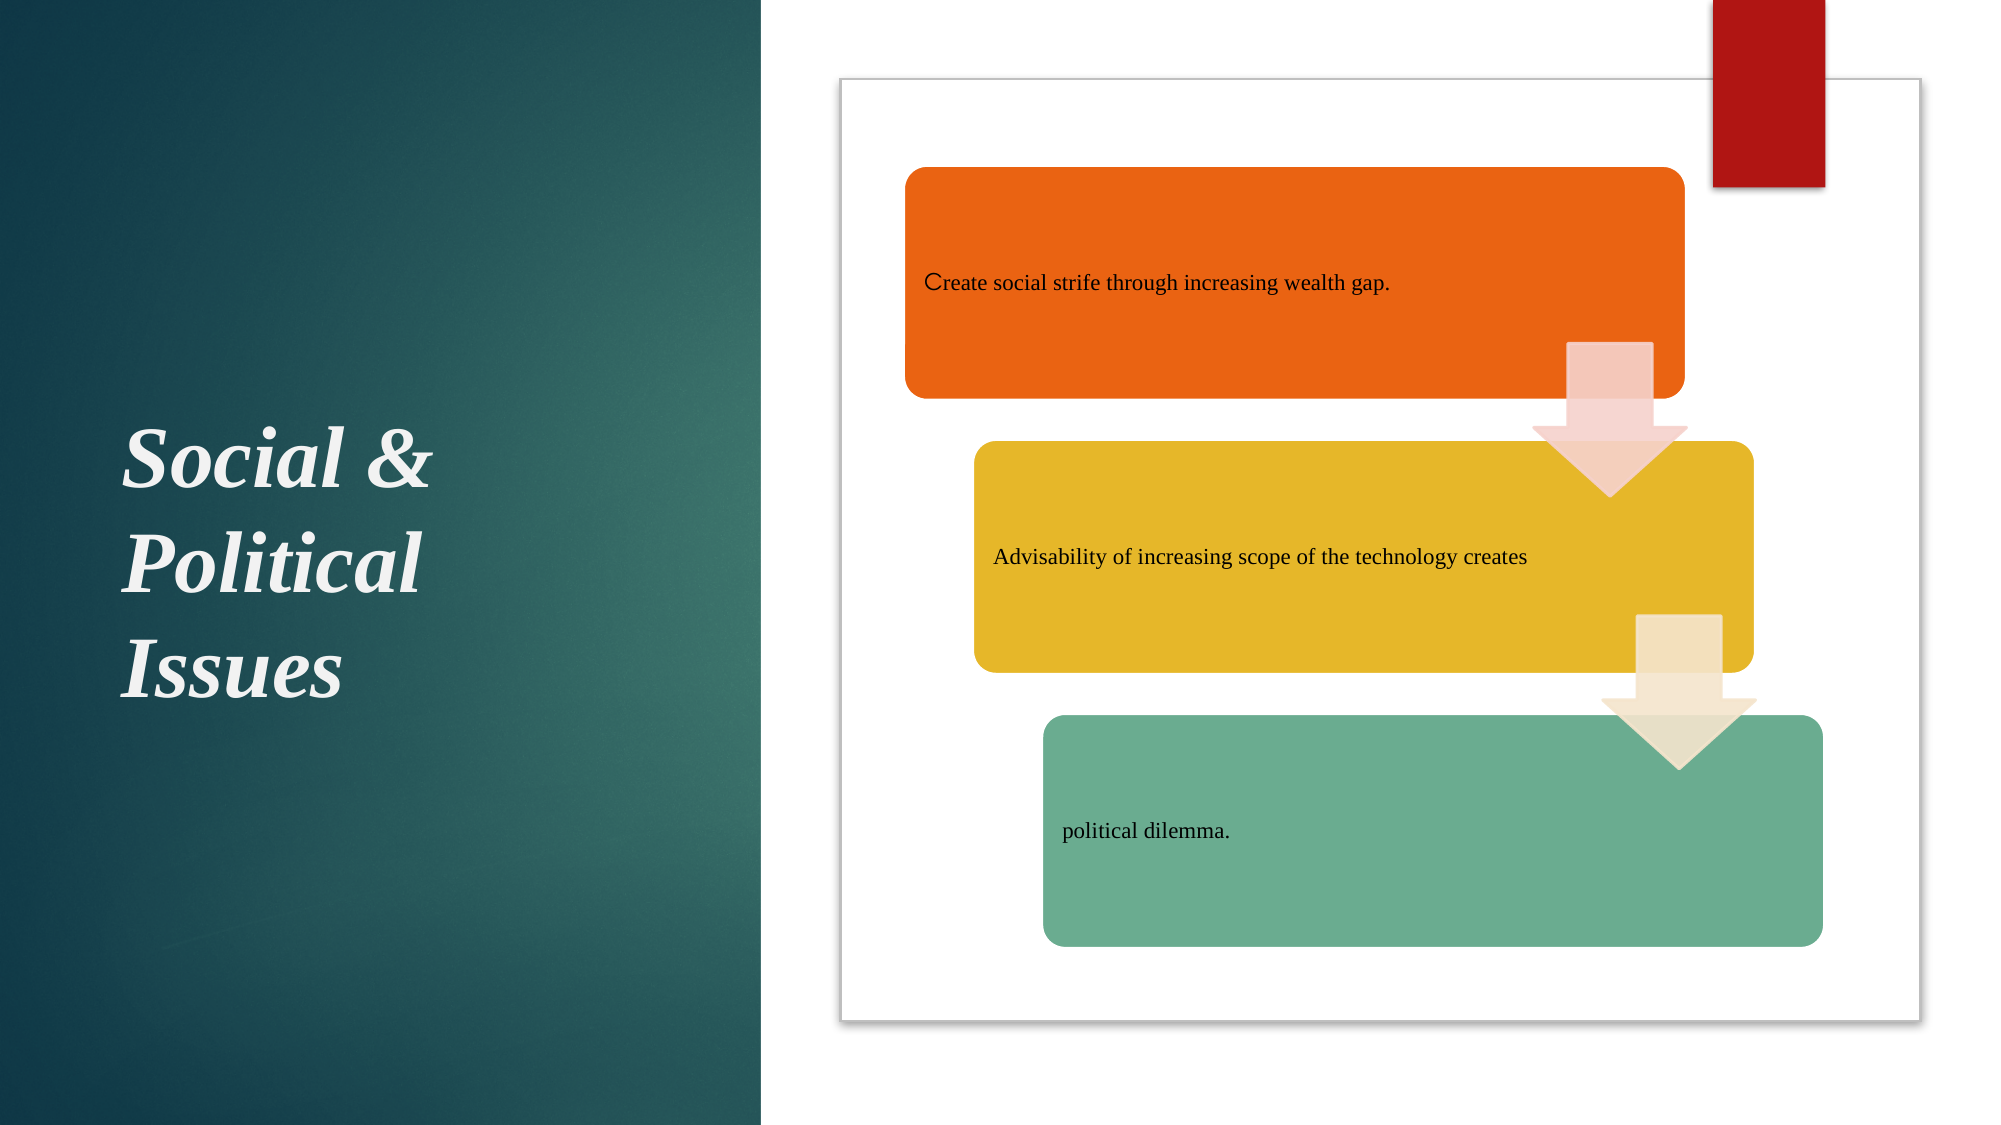

Create social strife through increasing wealth gap.
Advisability of increasing scope of the technology creates
political dilemma.

# Social & Political Issues